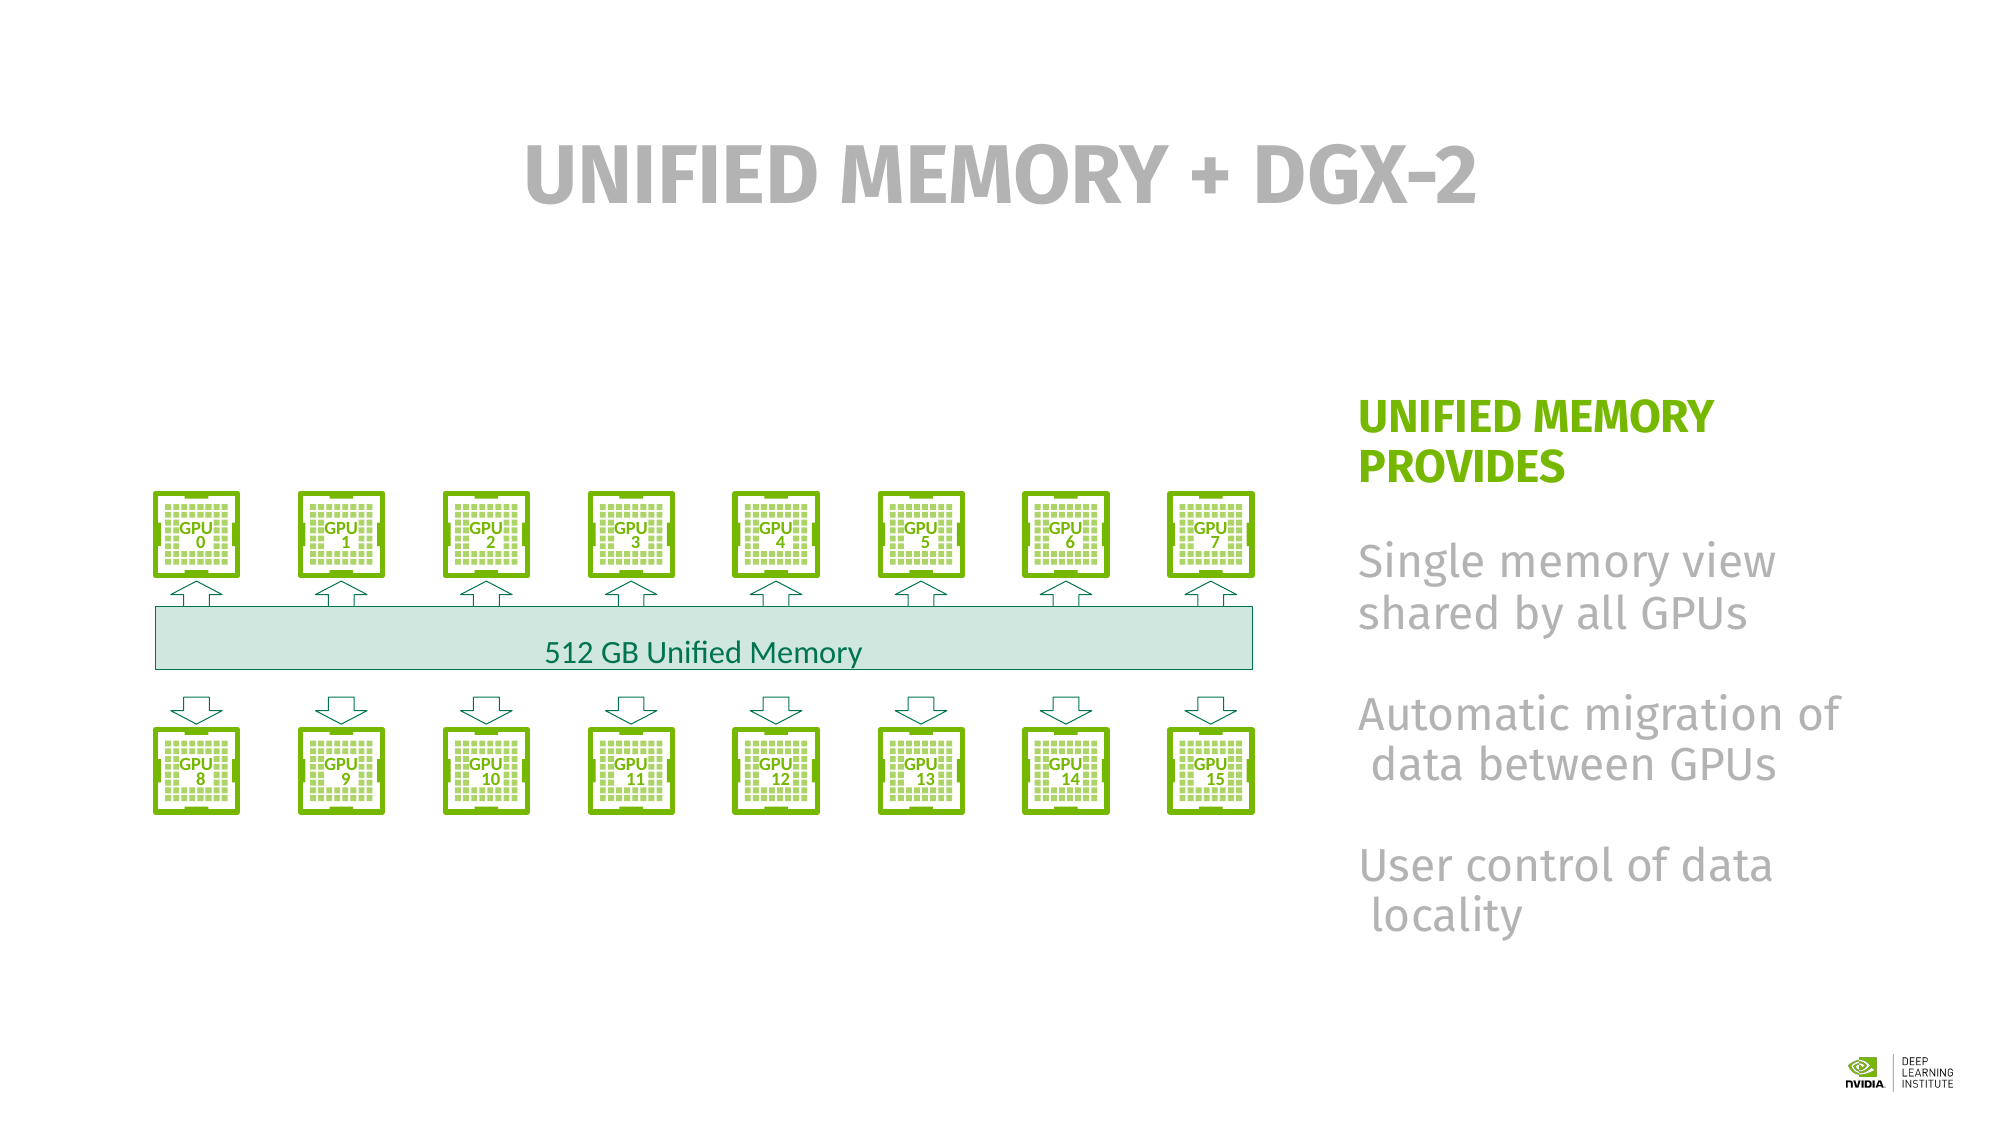

# UNIFIED MEMORY + DGX-2
UNIFIED MEMORY  PROVIDES

GPU  0
GPU  1
GPU  2
GPU  3
GPU  4
GPU  5
GPU  6
GPU  7
Single memory view
shared by all GPUs

Automatic migration of  data between GPUs

User control of data  locality
512 GB Unified Memory

GPU  8
GPU  9
GPU  10
GPU  11
GPU  12
GPU  13
GPU  14
GPU  15